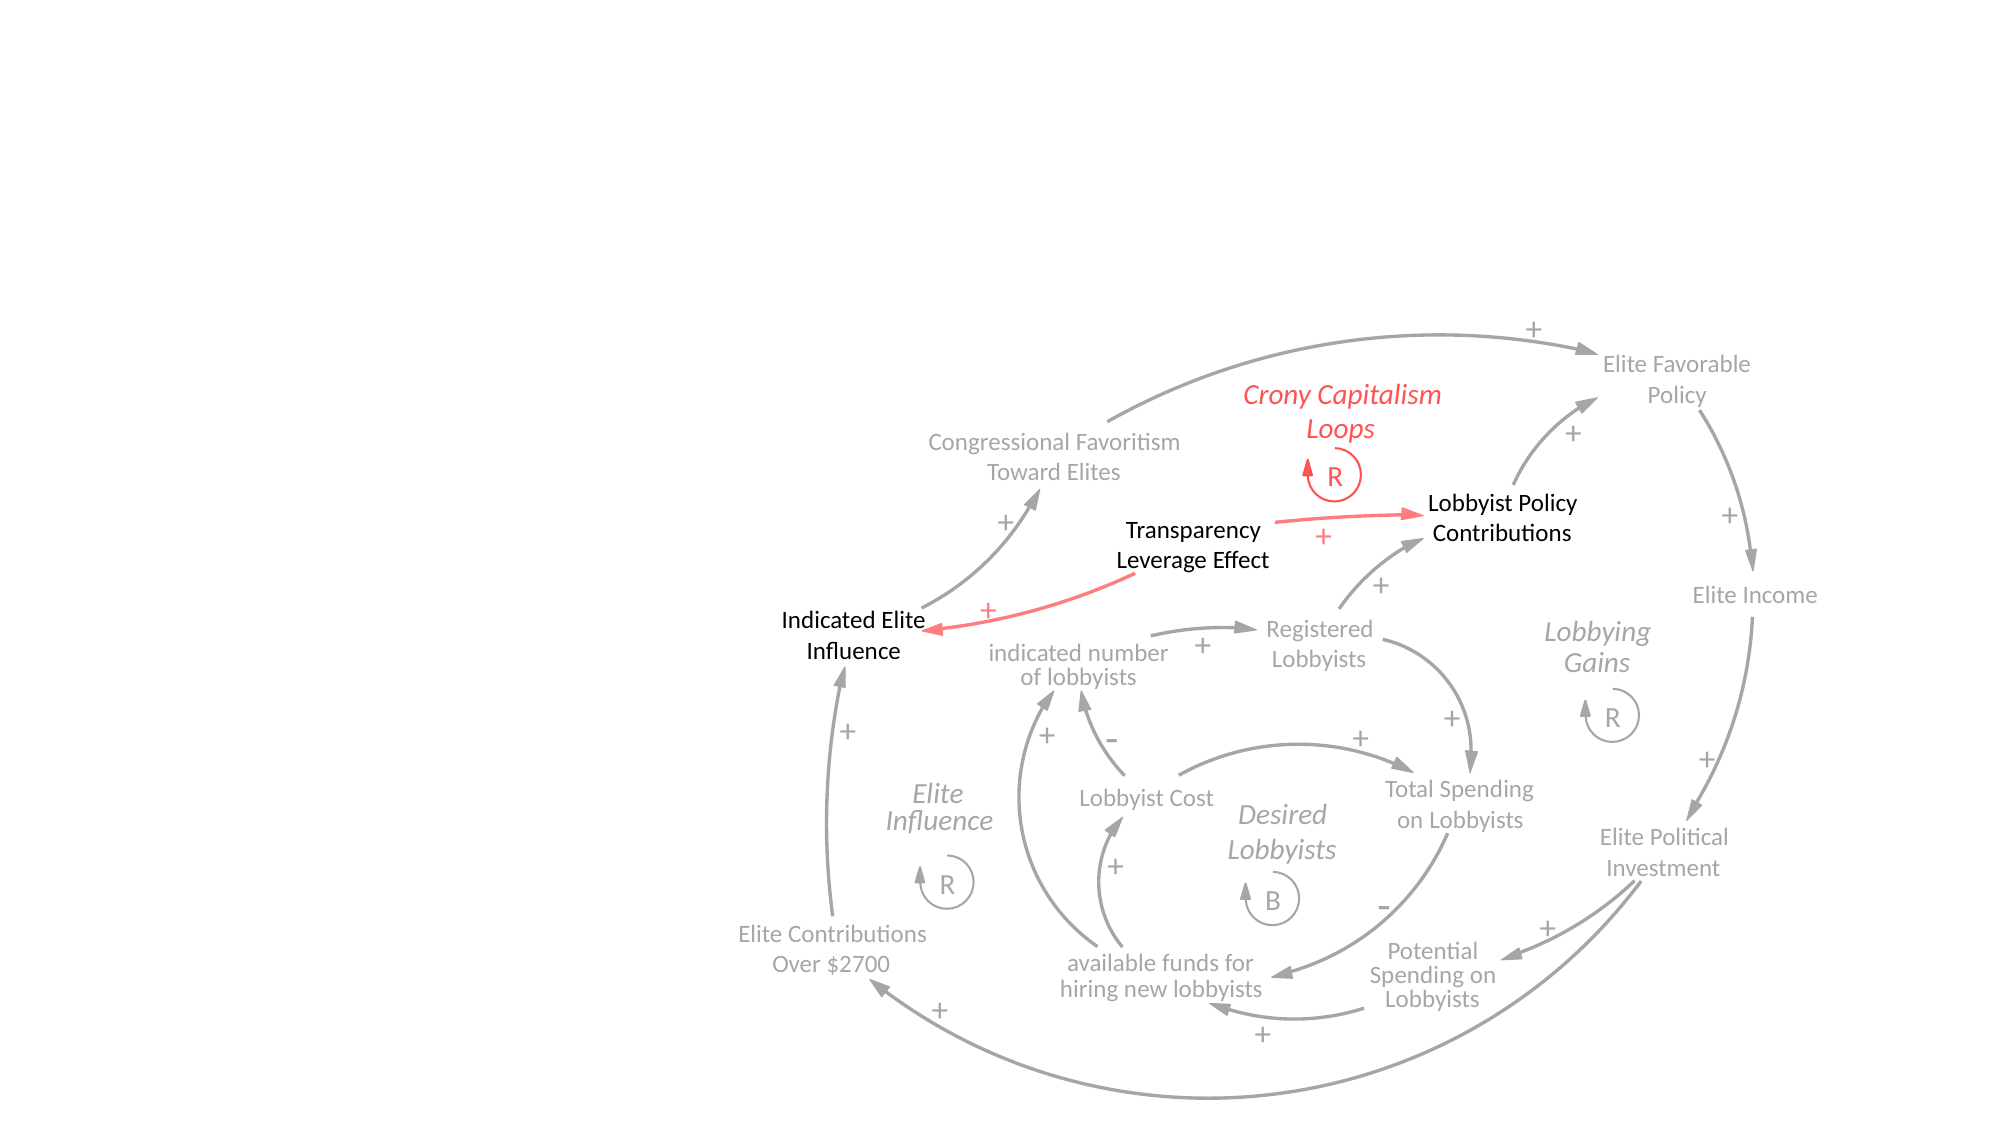

+

Elite Favorable

Crony Capitalism
Policy

Loops

+
Congressional Favoritism

Toward Elites
R

Lobbyist Policy

+
+

Transparency
+

Contributions

Leverage Effect

+
Elite Income
+

Indicated Elite
Registered
Lobbying

+

Influence
indicated number

Lobbyists
Gains

of lobbyists

+
R

+
-
+
+

+

Total Spending
Elite
Lobbyist Cost

Desired

Influence
on Lobbyists

Elite Political
Lobbyists

+
Investment

R

-
B

+
Elite Contributions
Potential
available funds for
Over $2700

Spending on

hiring new lobbyists

Lobbyists
+

+